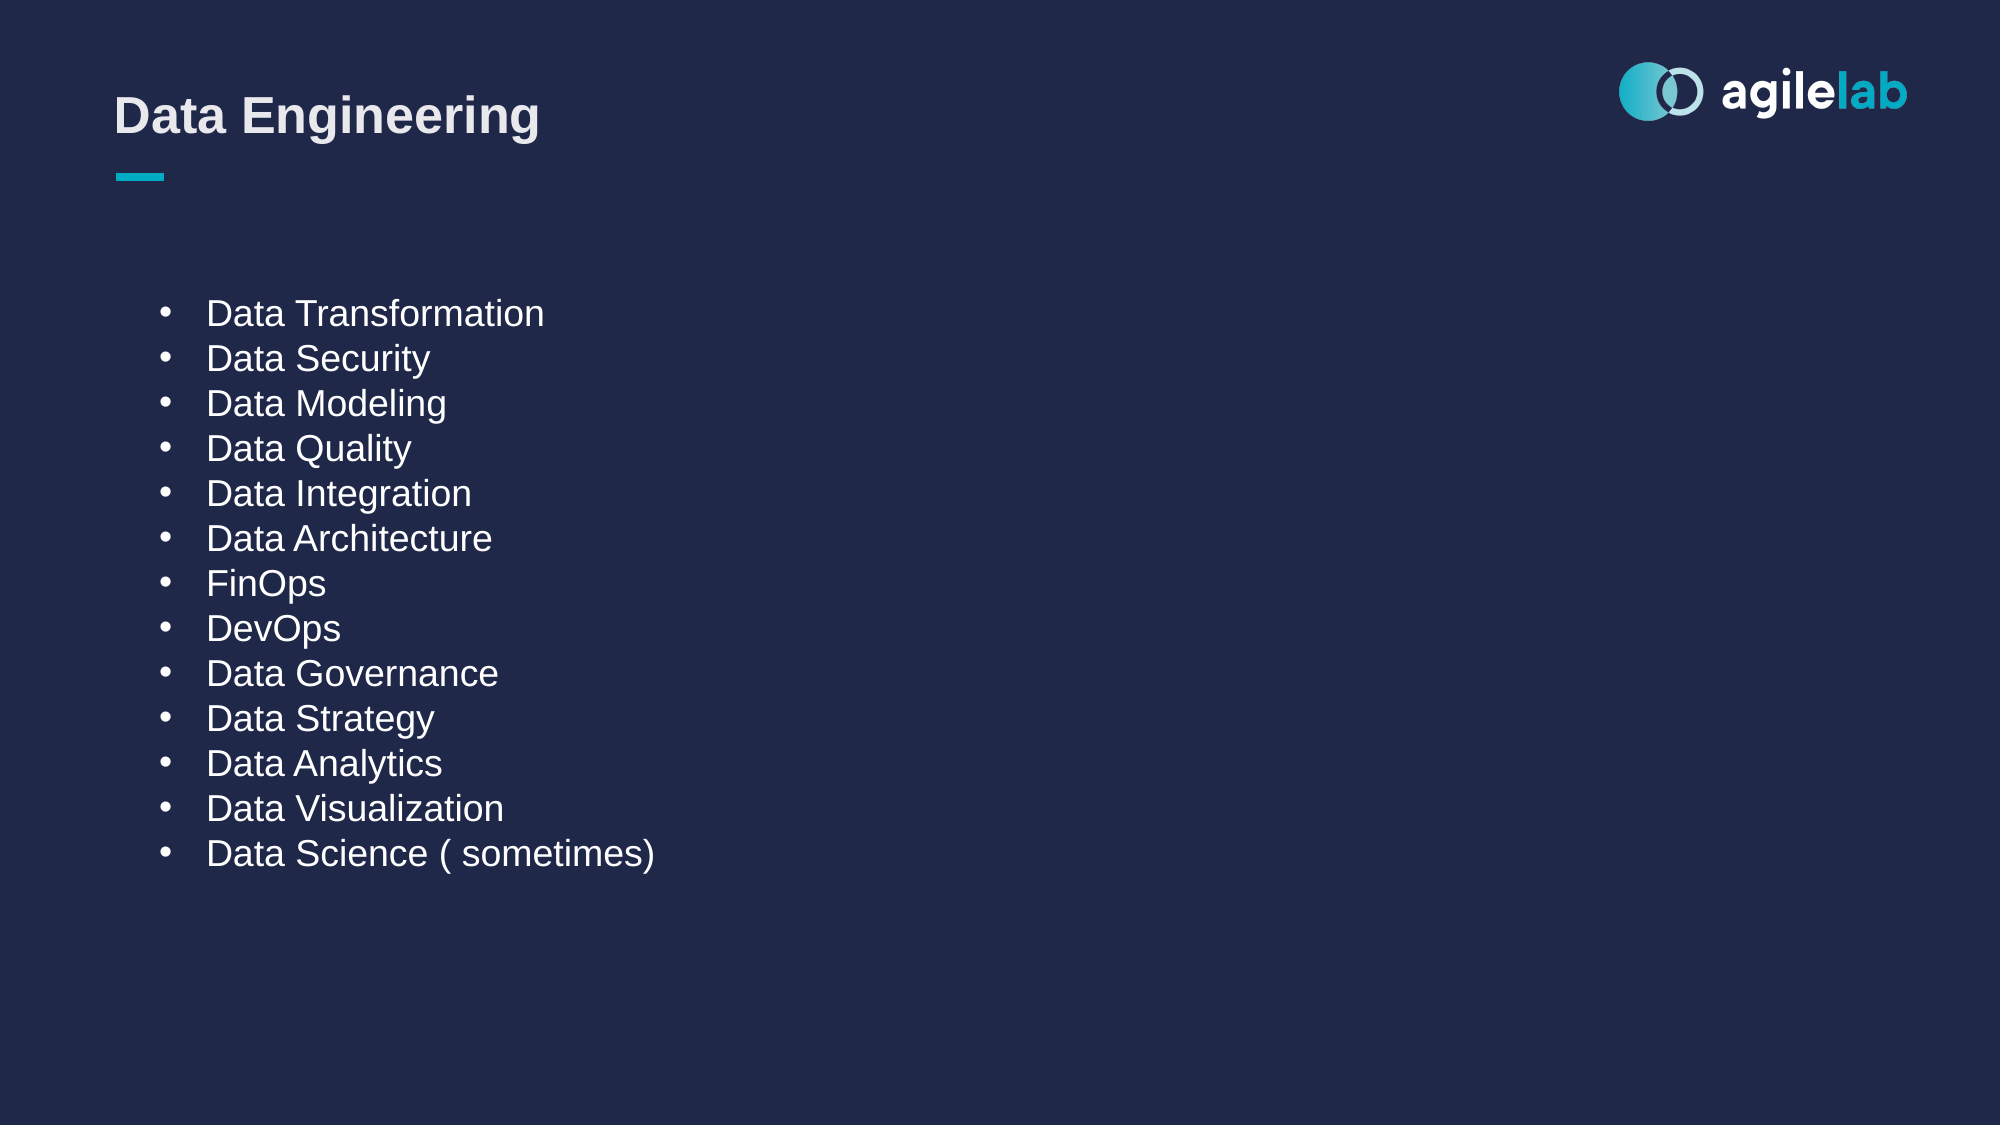

Data Engineering
Data Transformation
Data Security
Data Modeling
Data Quality
Data Integration
Data Architecture
FinOps
DevOps
Data Governance
Data Strategy
Data Analytics
Data Visualization
Data Science ( sometimes)